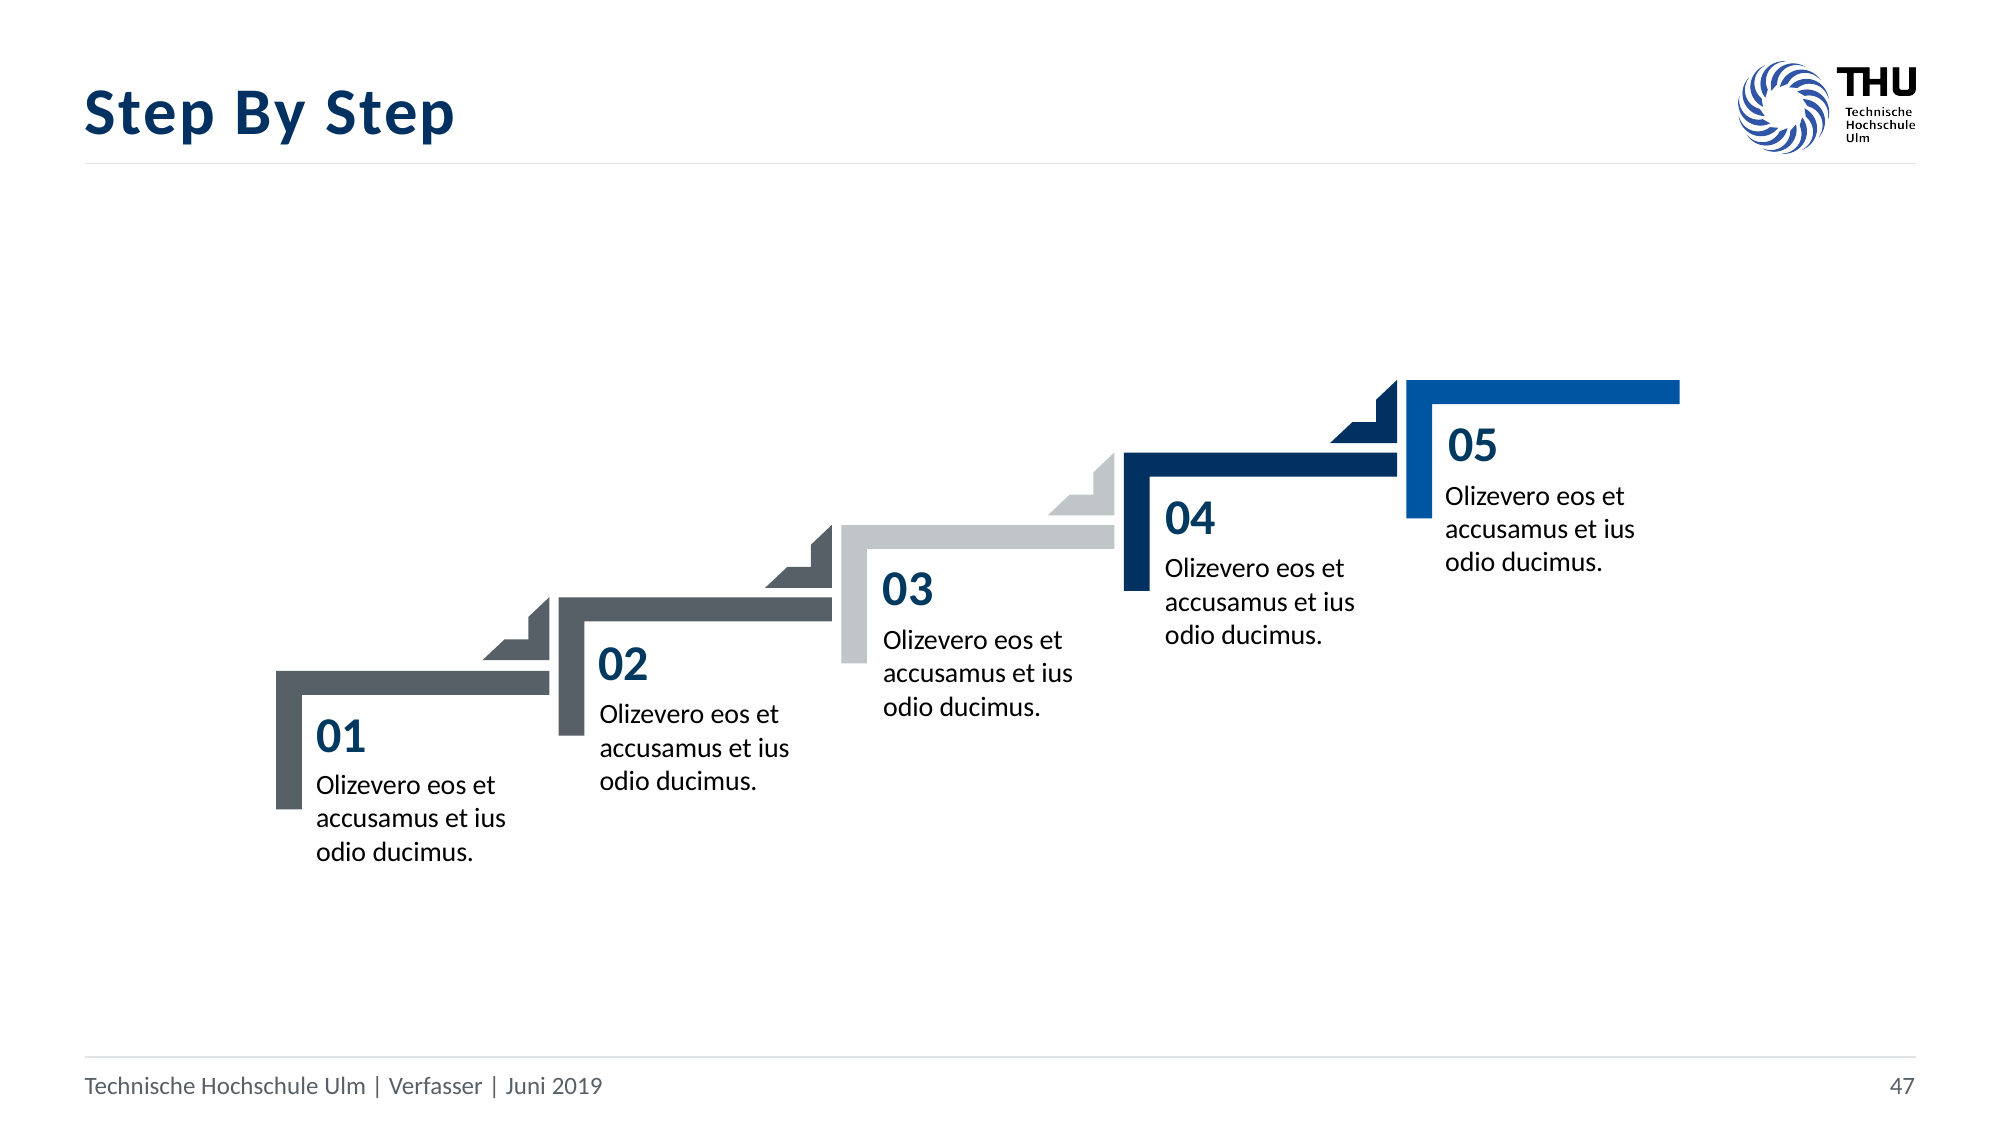

# Step By Step

05

Olizevero eos et accusamus et ius odio ducimus.
04

Olizevero eos et accusamus et ius odio ducimus.
03

Olizevero eos et accusamus et ius odio ducimus.
02
Olizevero eos et accusamus et ius odio ducimus.
01
Olizevero eos et accusamus et ius odio ducimus.
Technische Hochschule Ulm | Verfasser | Juni 2019